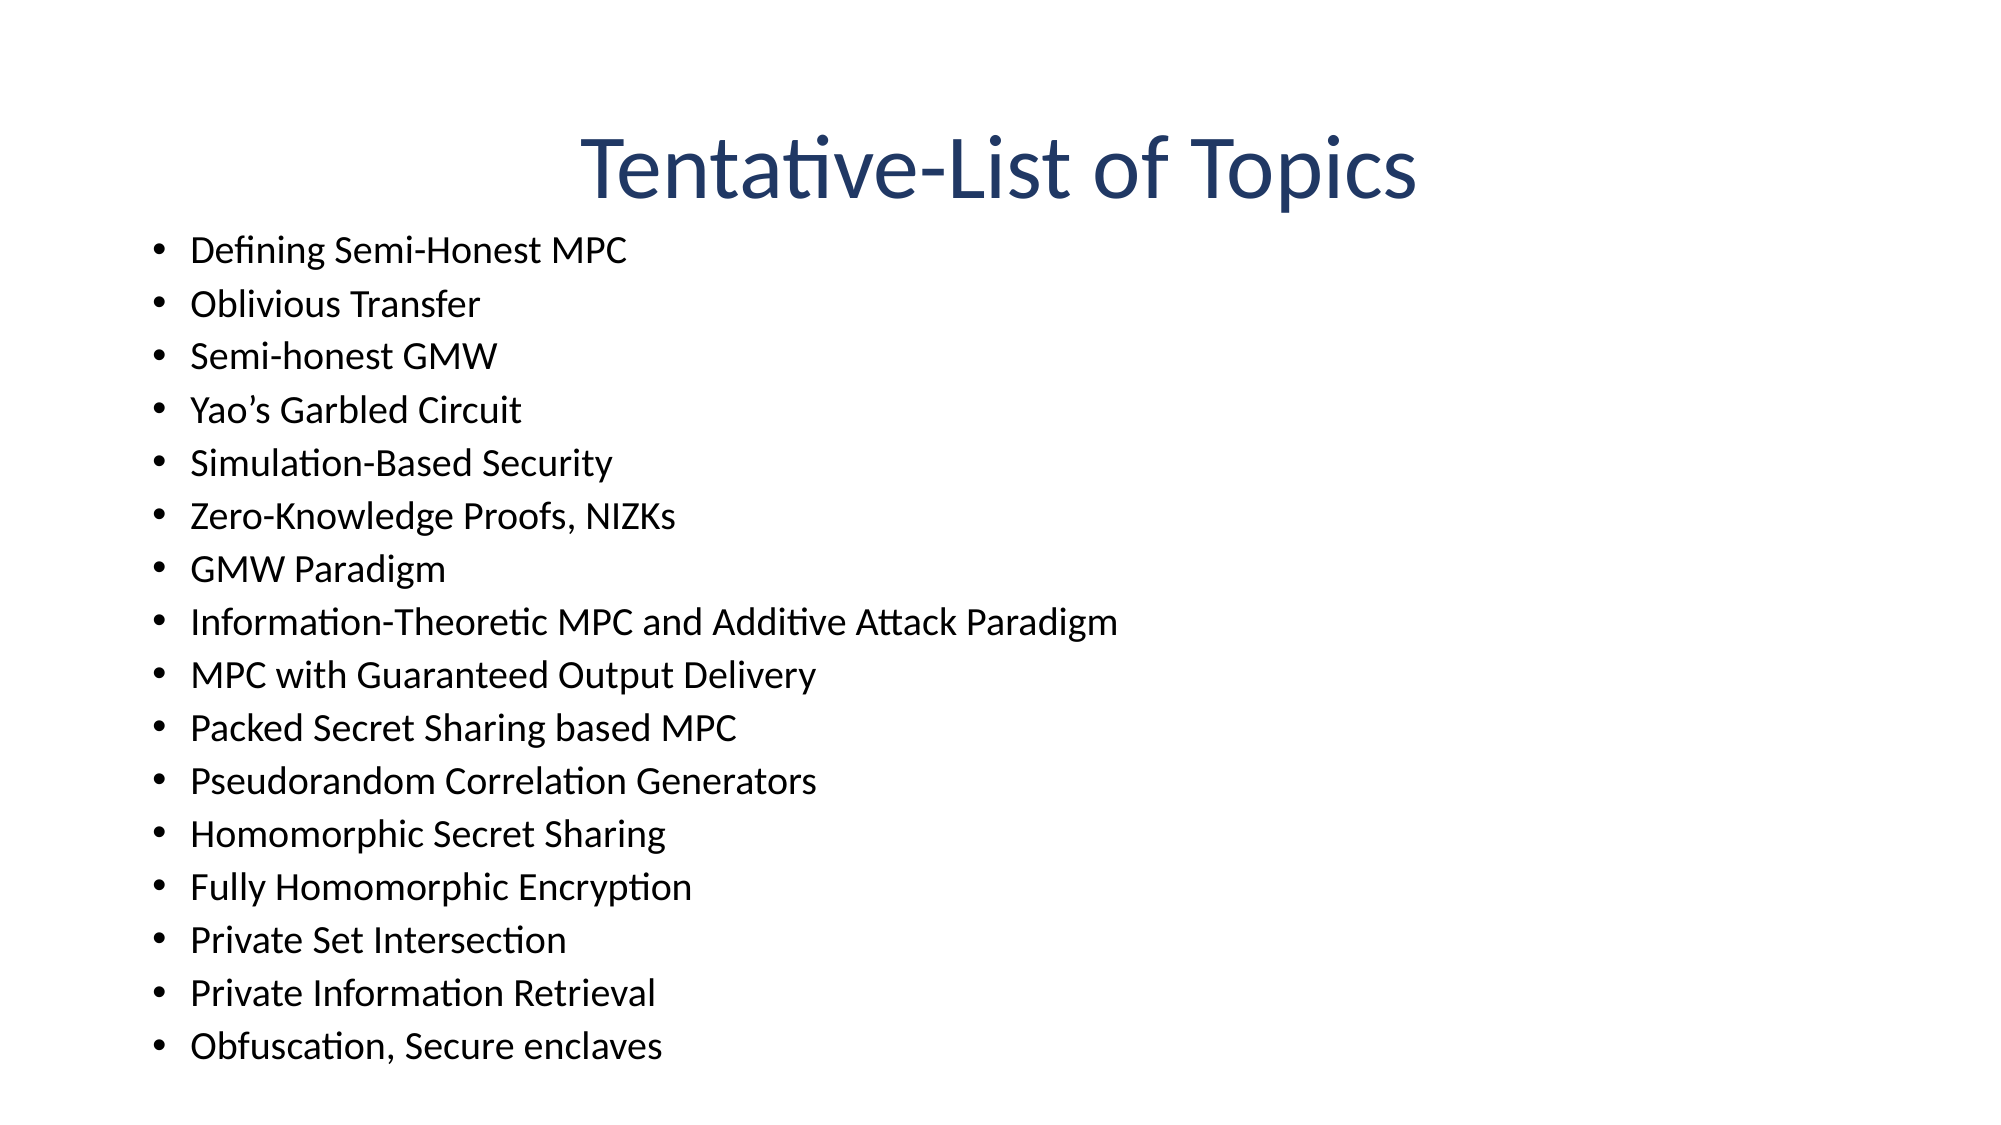

# Tentative-List of Topics
Defining Semi-Honest MPC
Oblivious Transfer
Semi-honest GMW
Yao’s Garbled Circuit
Simulation-Based Security
Zero-Knowledge Proofs, NIZKs
GMW Paradigm
Information-Theoretic MPC and Additive Attack Paradigm
MPC with Guaranteed Output Delivery
Packed Secret Sharing based MPC
Pseudorandom Correlation Generators
Homomorphic Secret Sharing
Fully Homomorphic Encryption
Private Set Intersection
Private Information Retrieval
Obfuscation, Secure enclaves